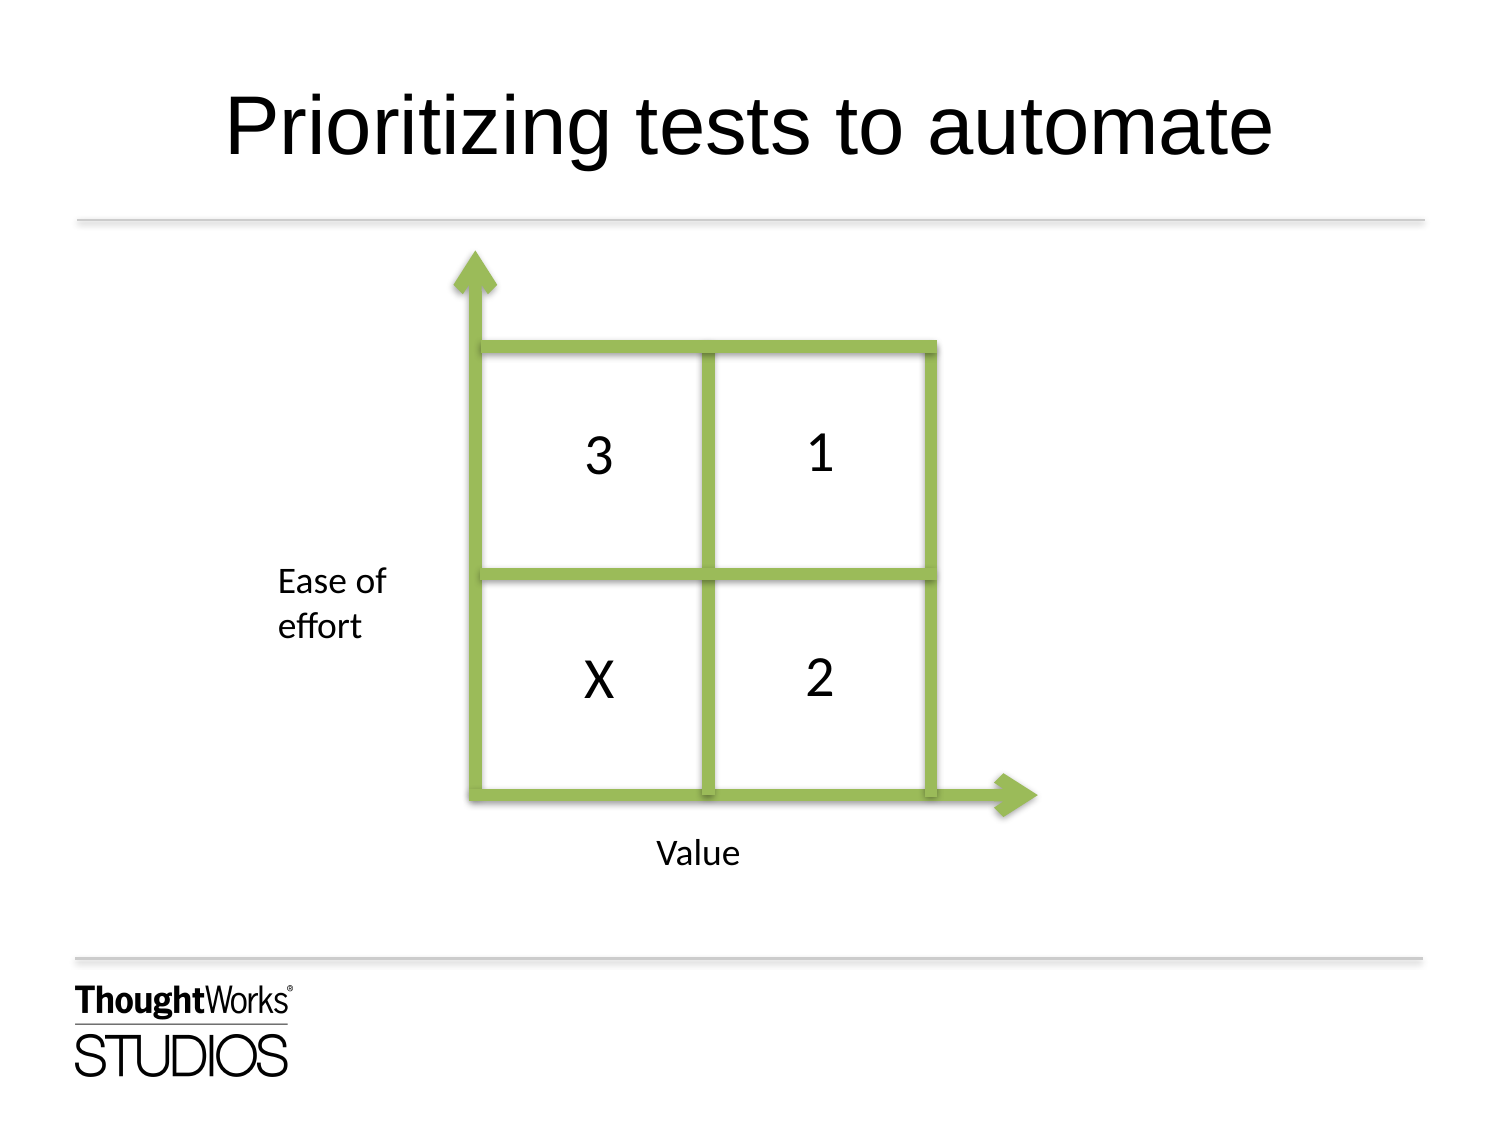

# Prioritizing tests to automate
1
3
Ease of effort
2
X
Value